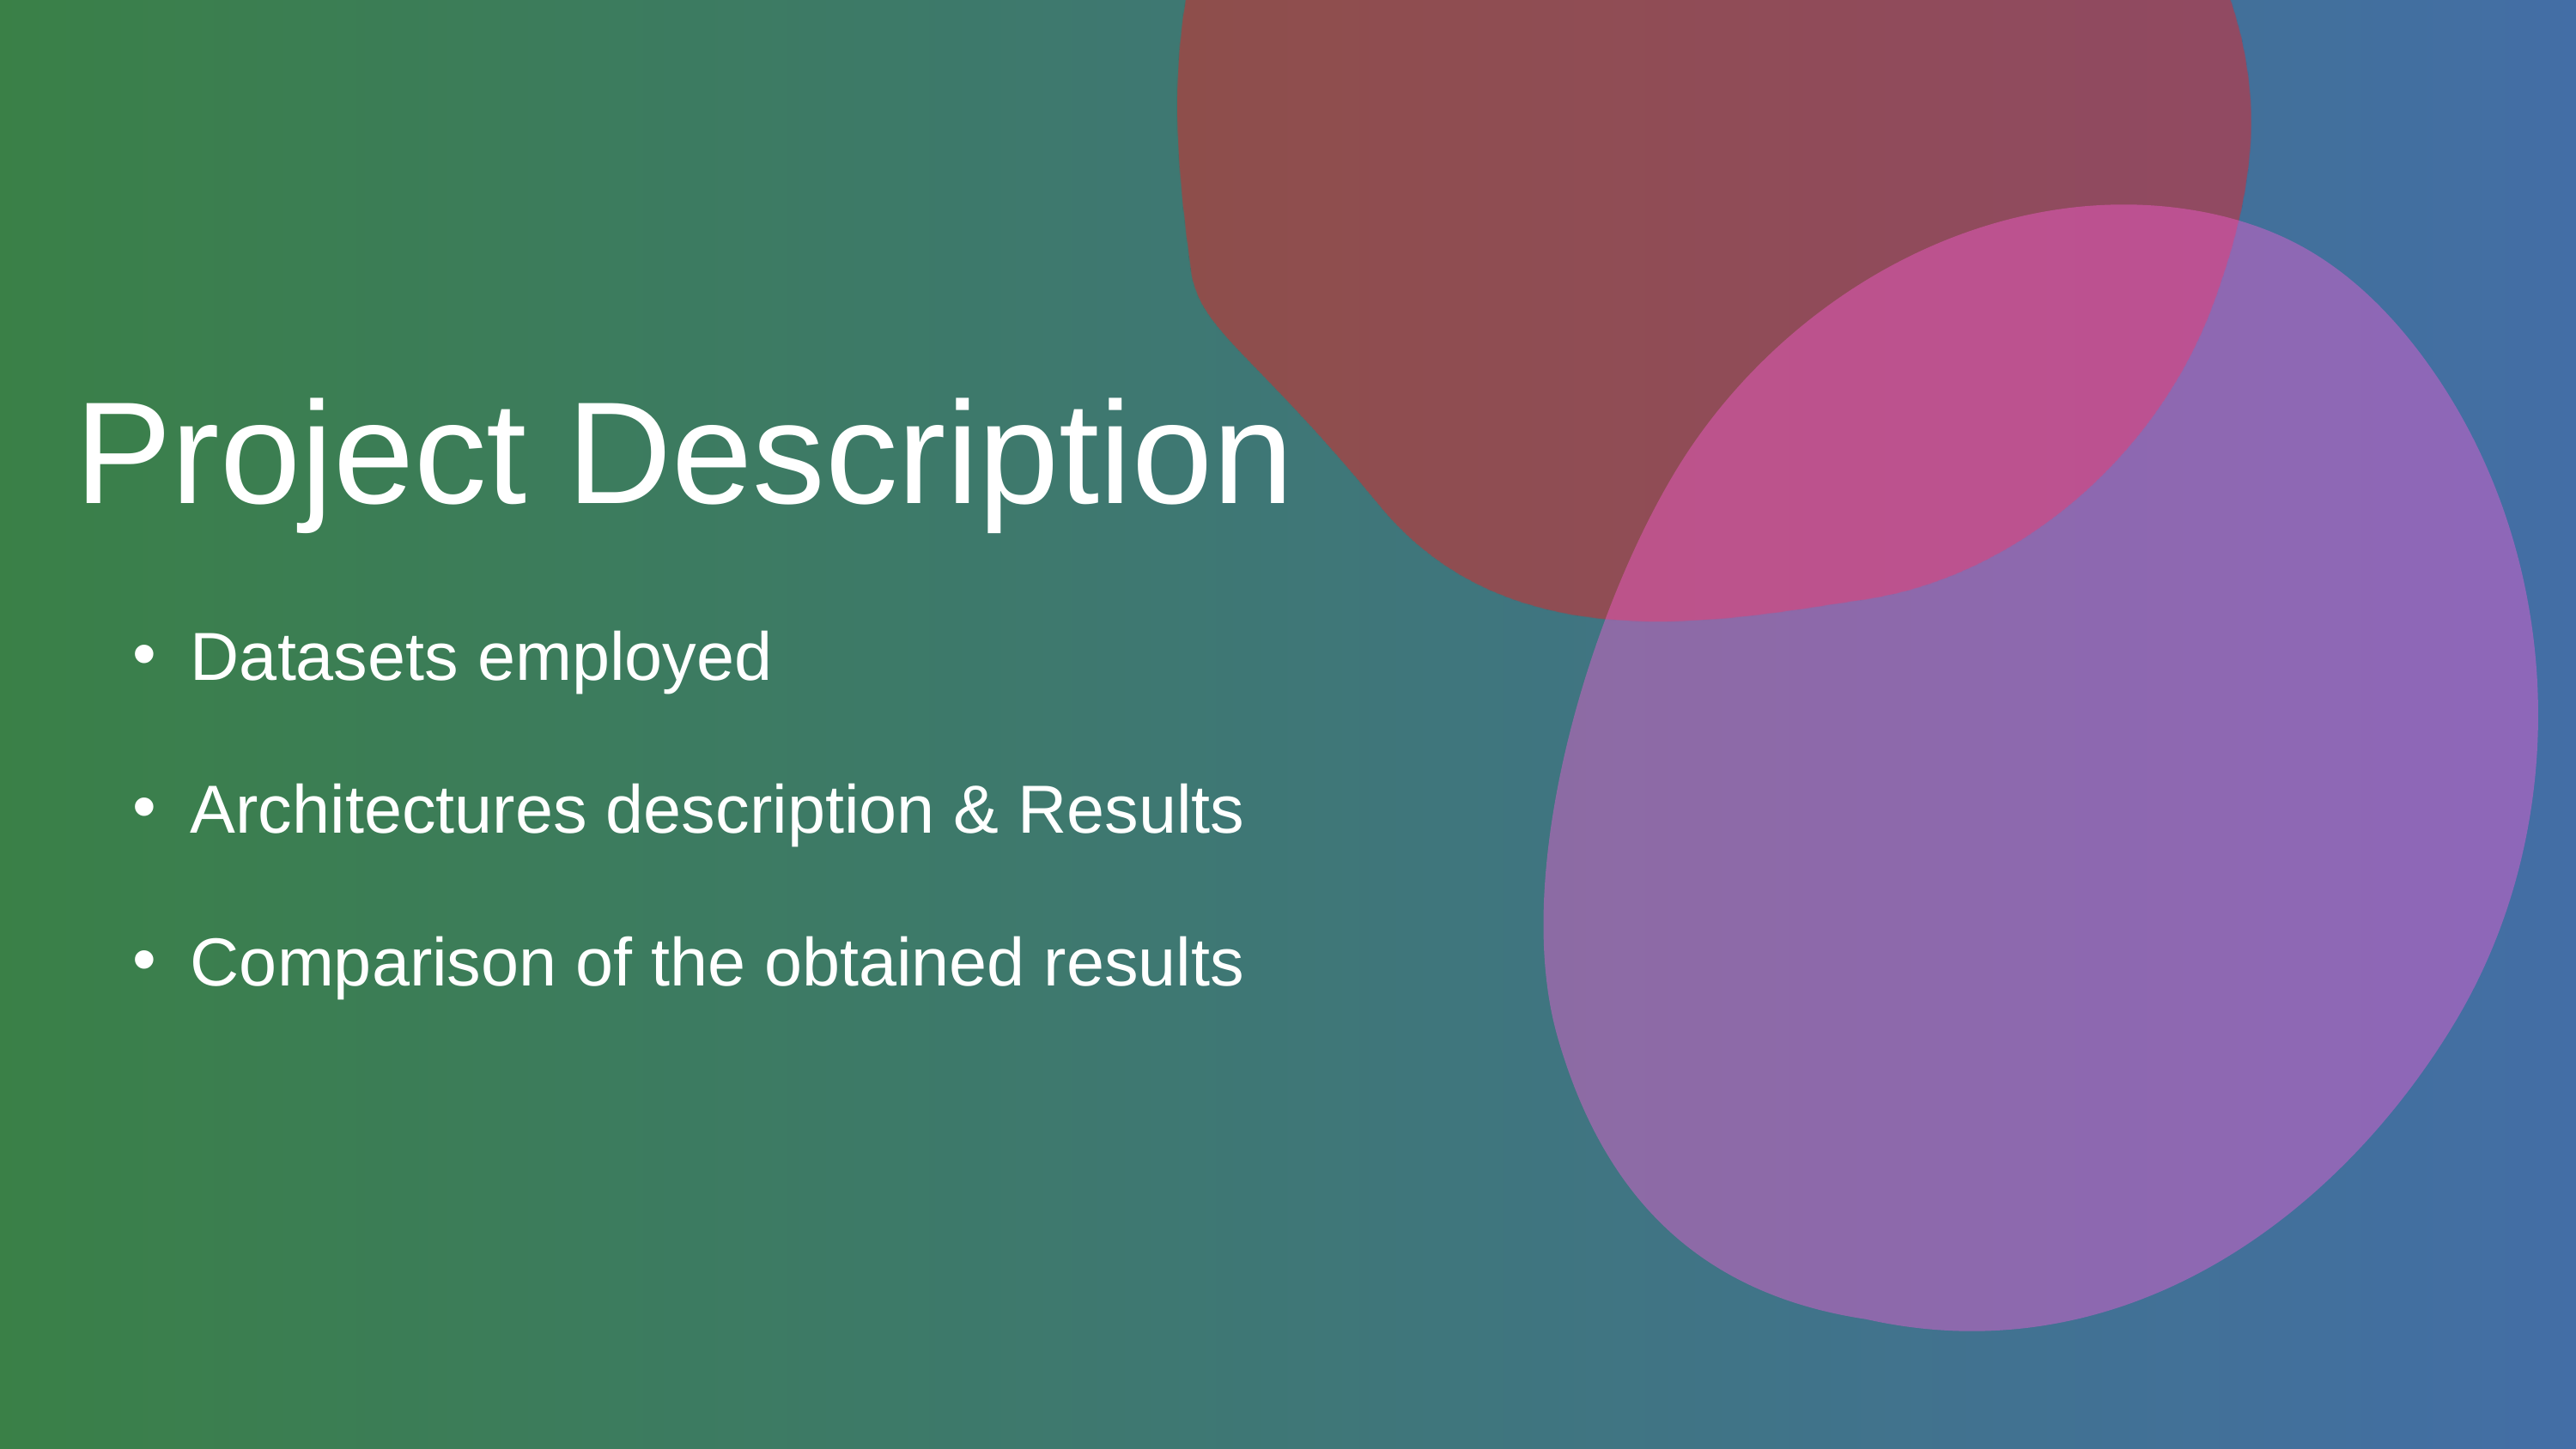

Project Description
Datasets employed

Architectures description & Results

Comparison of the obtained results